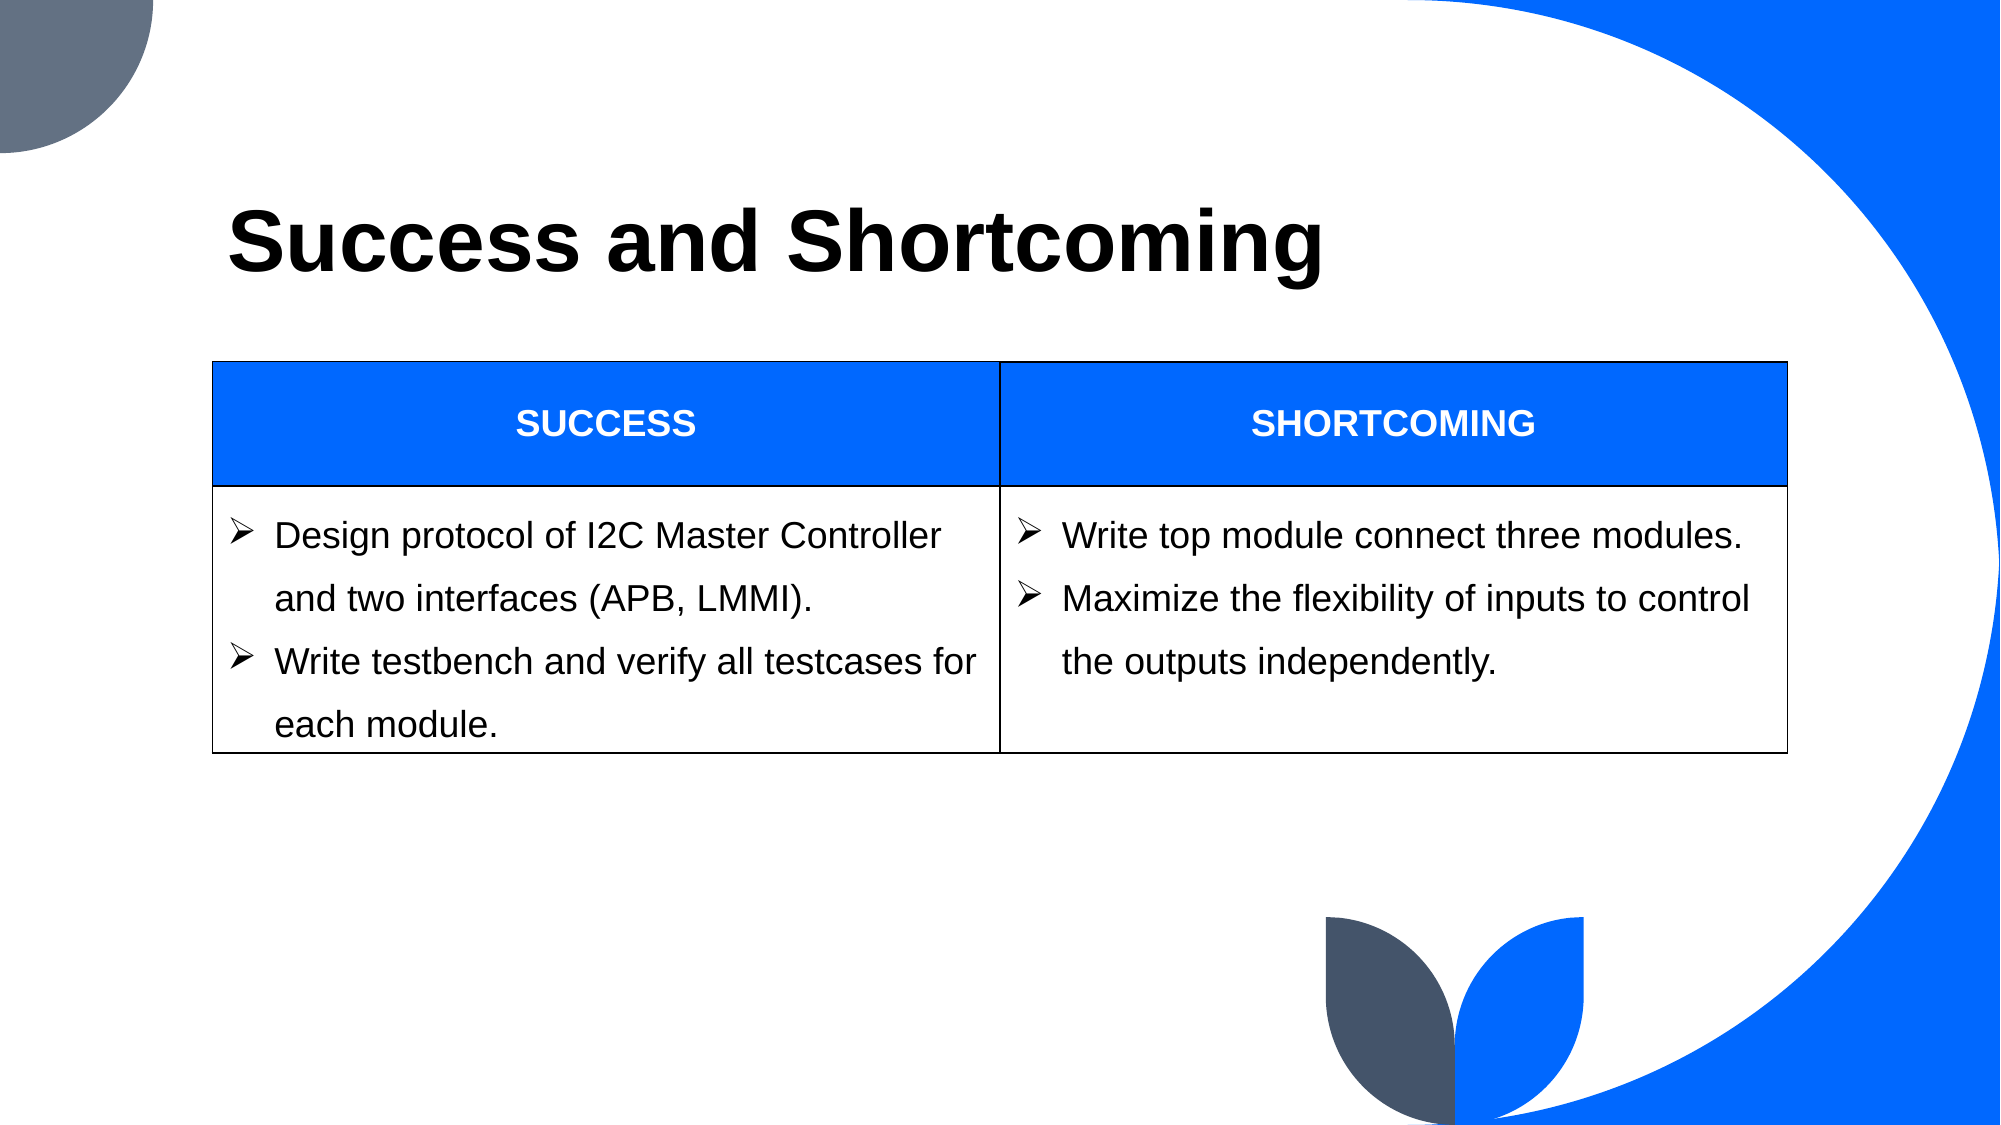

# Success and Shortcoming
| SUCCESS | SHORTCOMING |
| --- | --- |
| Design protocol of I2C Master Controller and two interfaces (APB, LMMI). Write testbench and verify all testcases for each module. | Write top module connect three modules. Maximize the flexibility of inputs to control the outputs independently. |